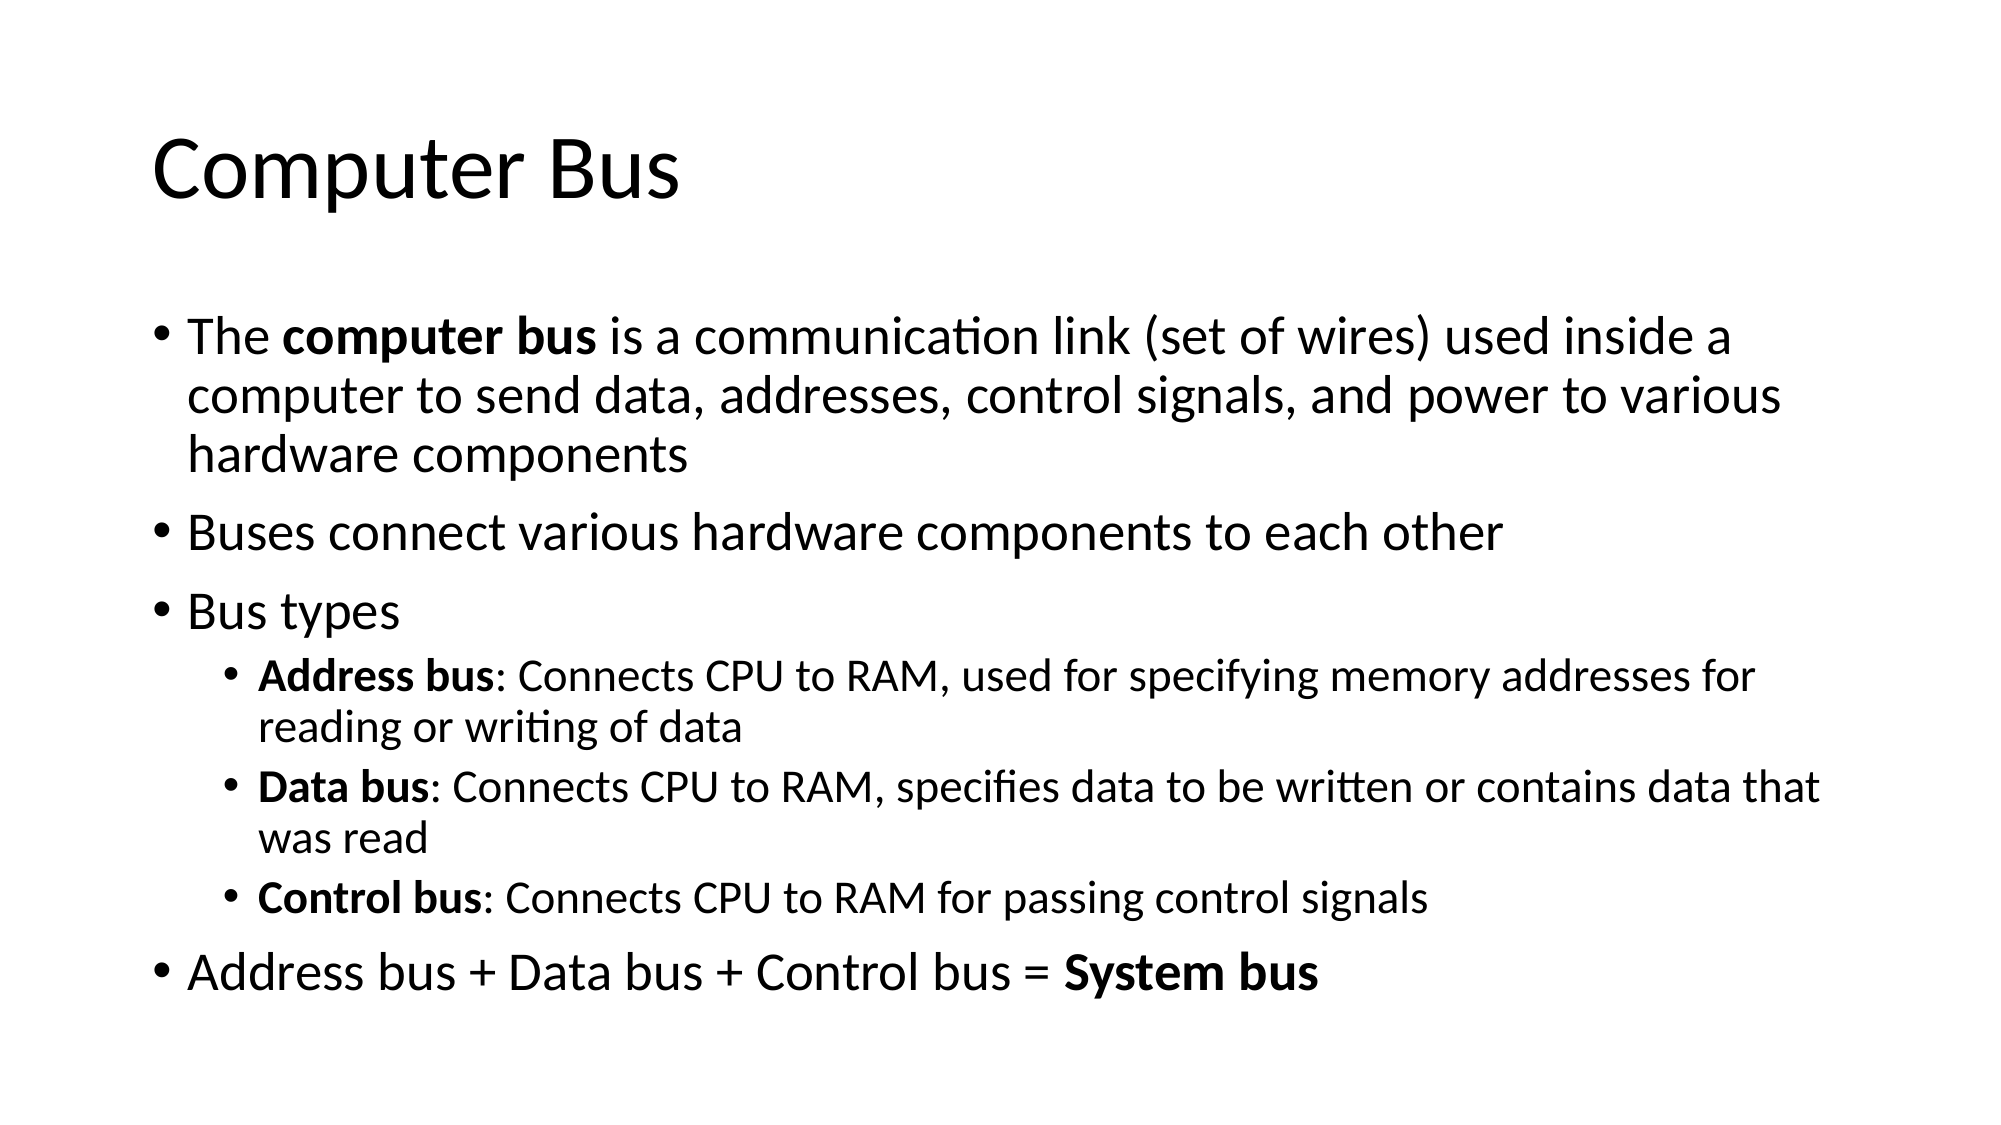

# Computer Bus
The computer bus is a communication link (set of wires) used inside a computer to send data, addresses, control signals, and power to various hardware components
Buses connect various hardware components to each other
Bus types
Address bus: Connects CPU to RAM, used for specifying memory addresses for reading or writing of data
Data bus: Connects CPU to RAM, specifies data to be written or contains data that was read
Control bus: Connects CPU to RAM for passing control signals
Address bus + Data bus + Control bus = System bus